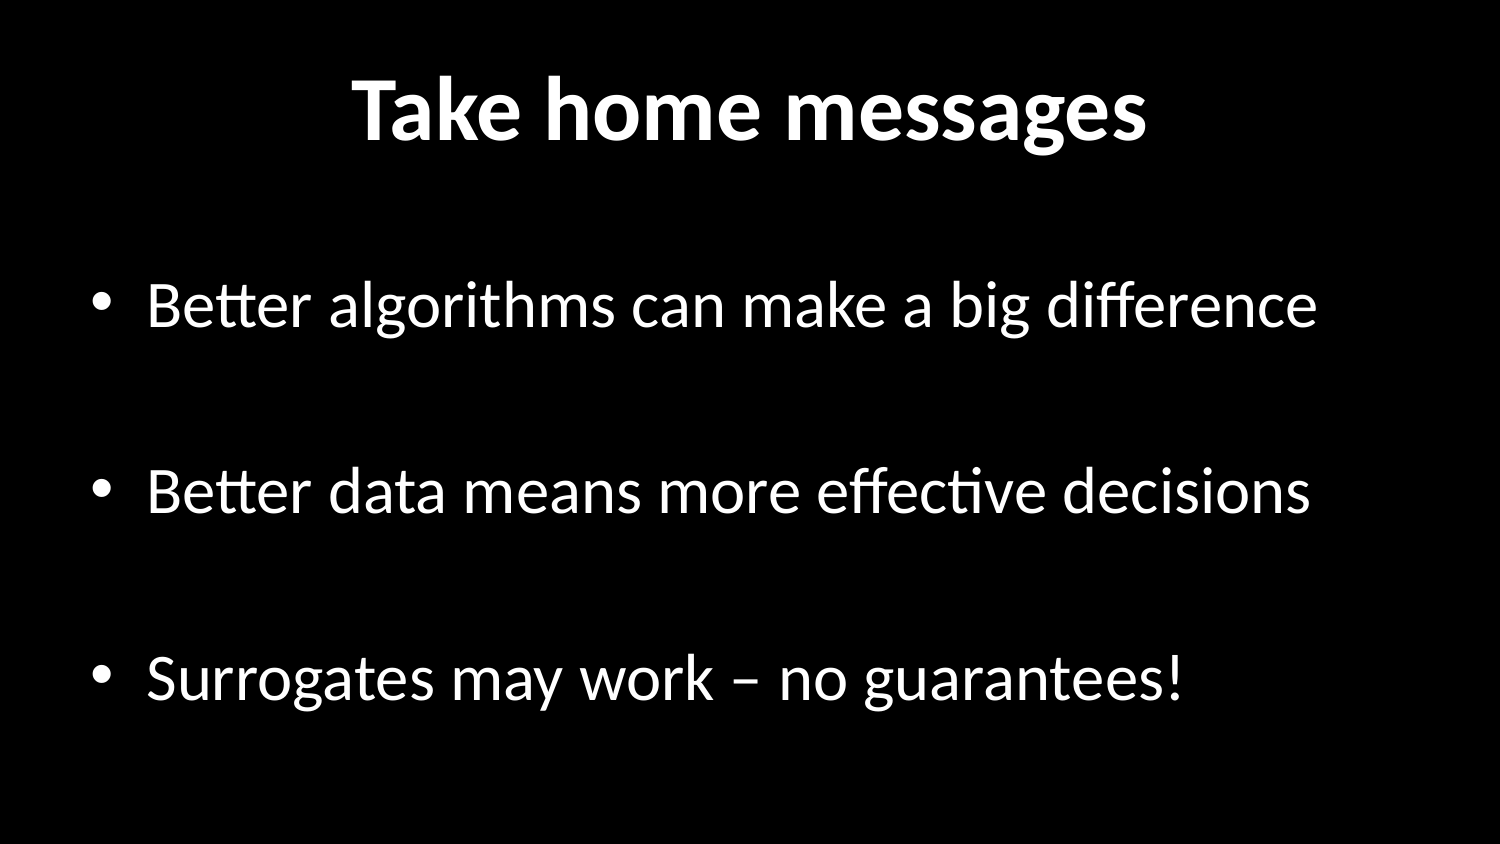

# Take home messages
Better algorithms can make a big difference

Better data means more effective decisions

Surrogates may work – no guarantees!